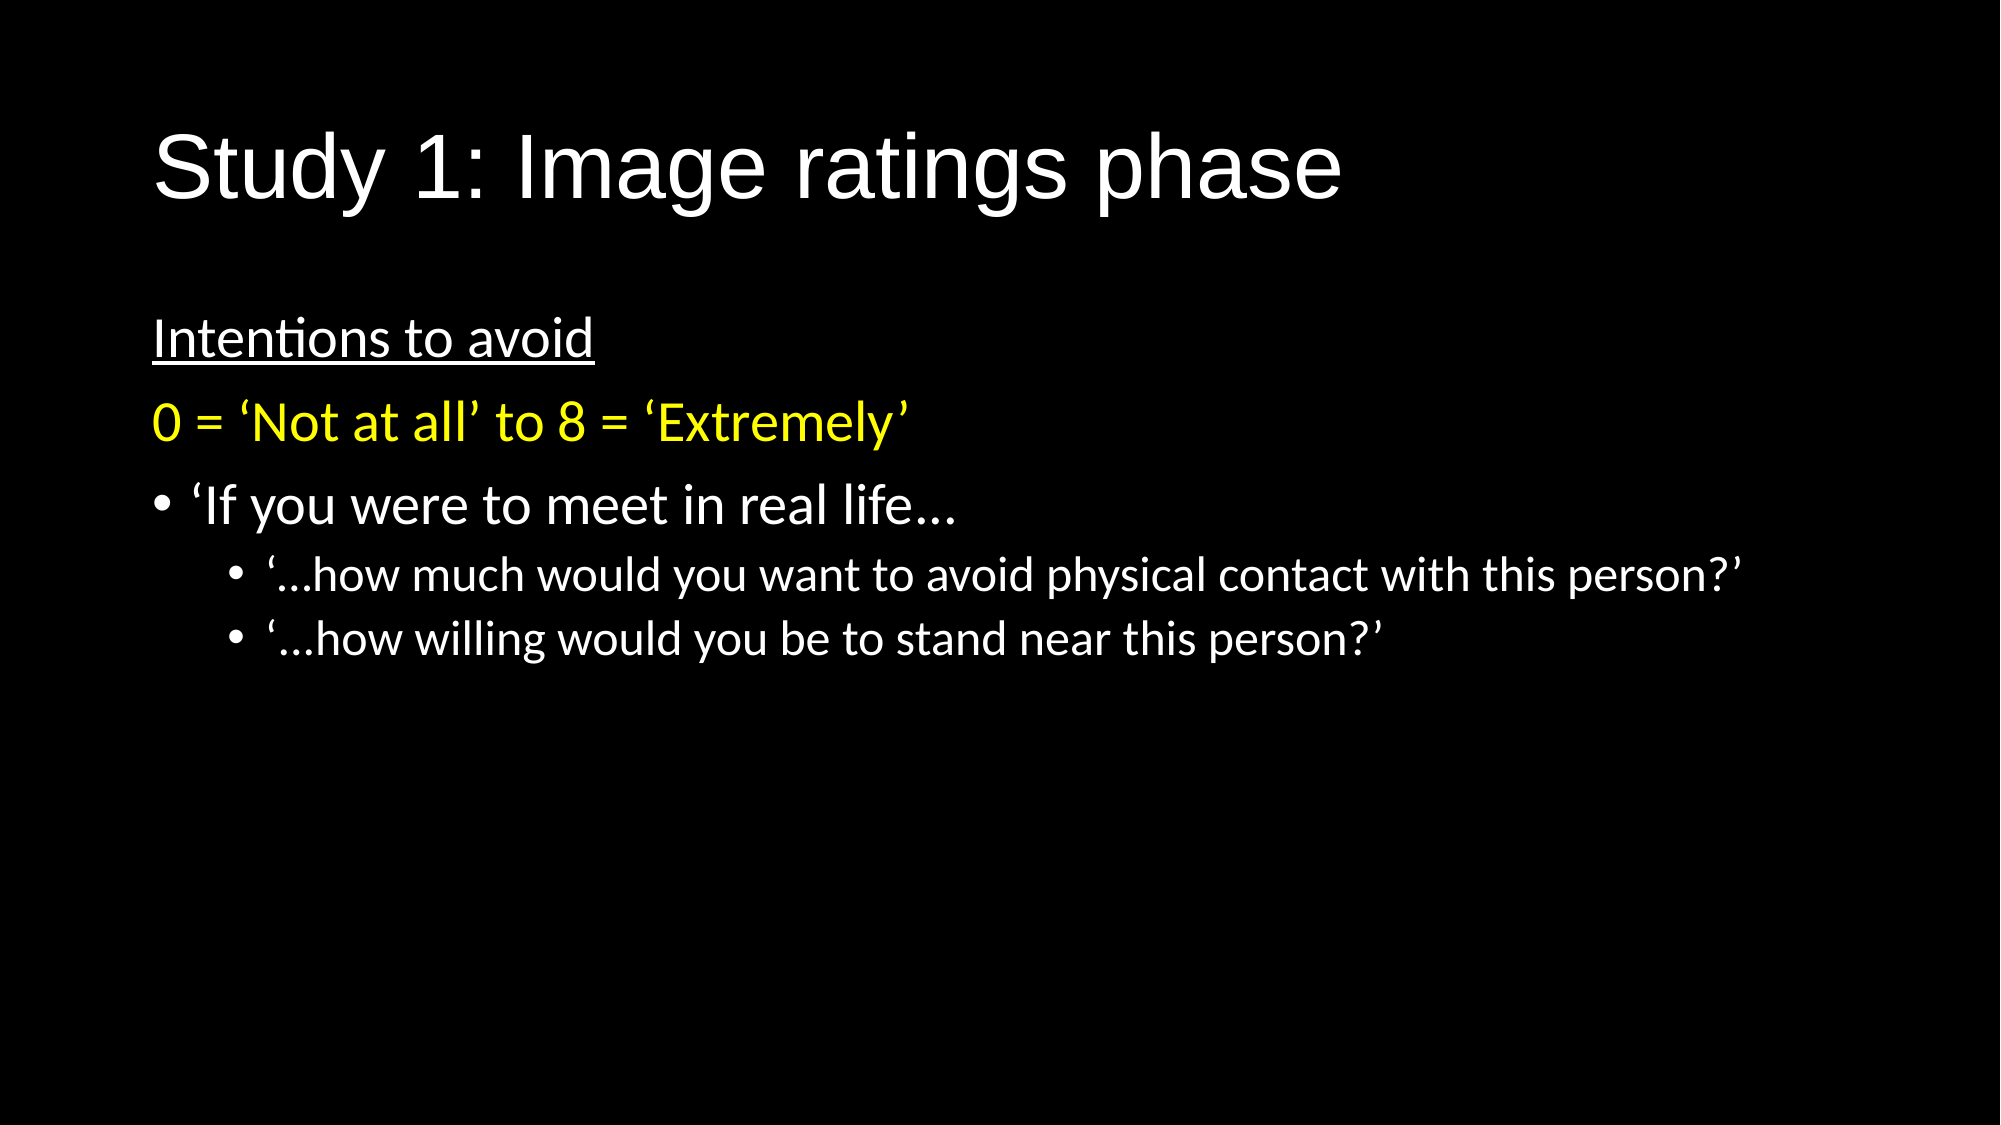

# Study 1: Image ratings phase
Intentions to avoid
0 = ‘Not at all’ to 8 = ‘Extremely’
‘If you were to meet in real life...
‘…how much would you want to avoid physical contact with this person?’
‘...how willing would you be to stand near this person?’